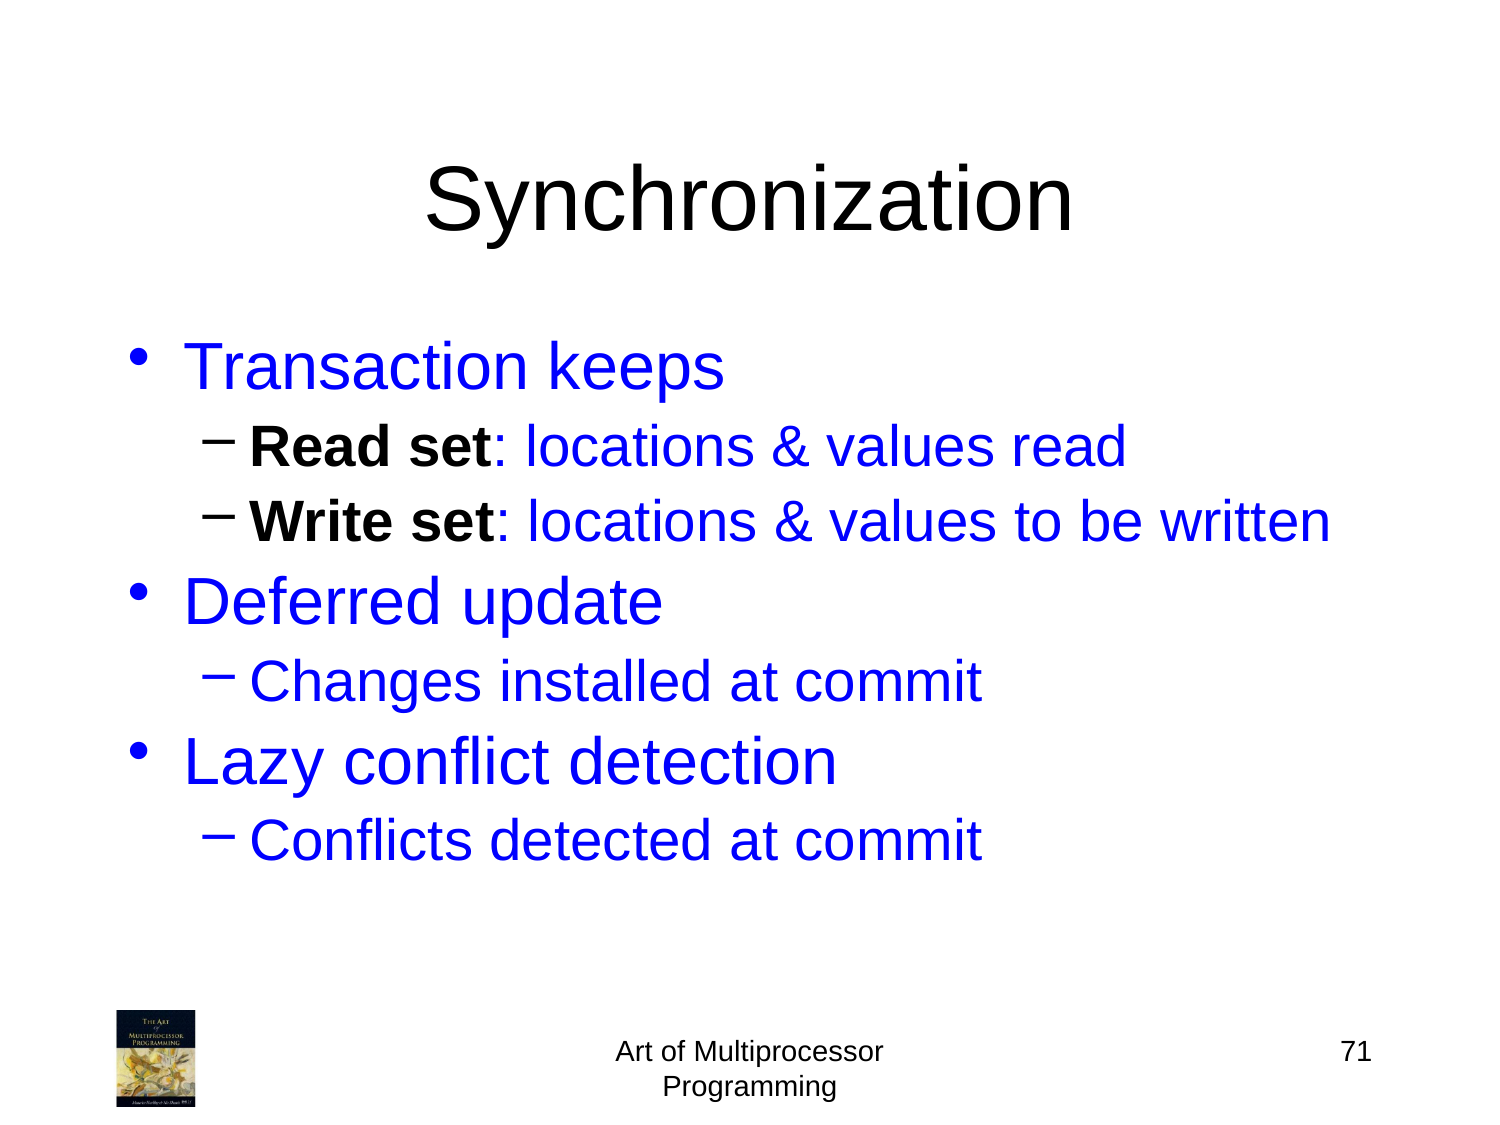

# Synchronization
Transaction keeps
Read set: locations & values read
Write set: locations & values to be written
Deferred update
Changes installed at commit
Lazy conflict detection
Conflicts detected at commit
Art of Multiprocessor Programming
71